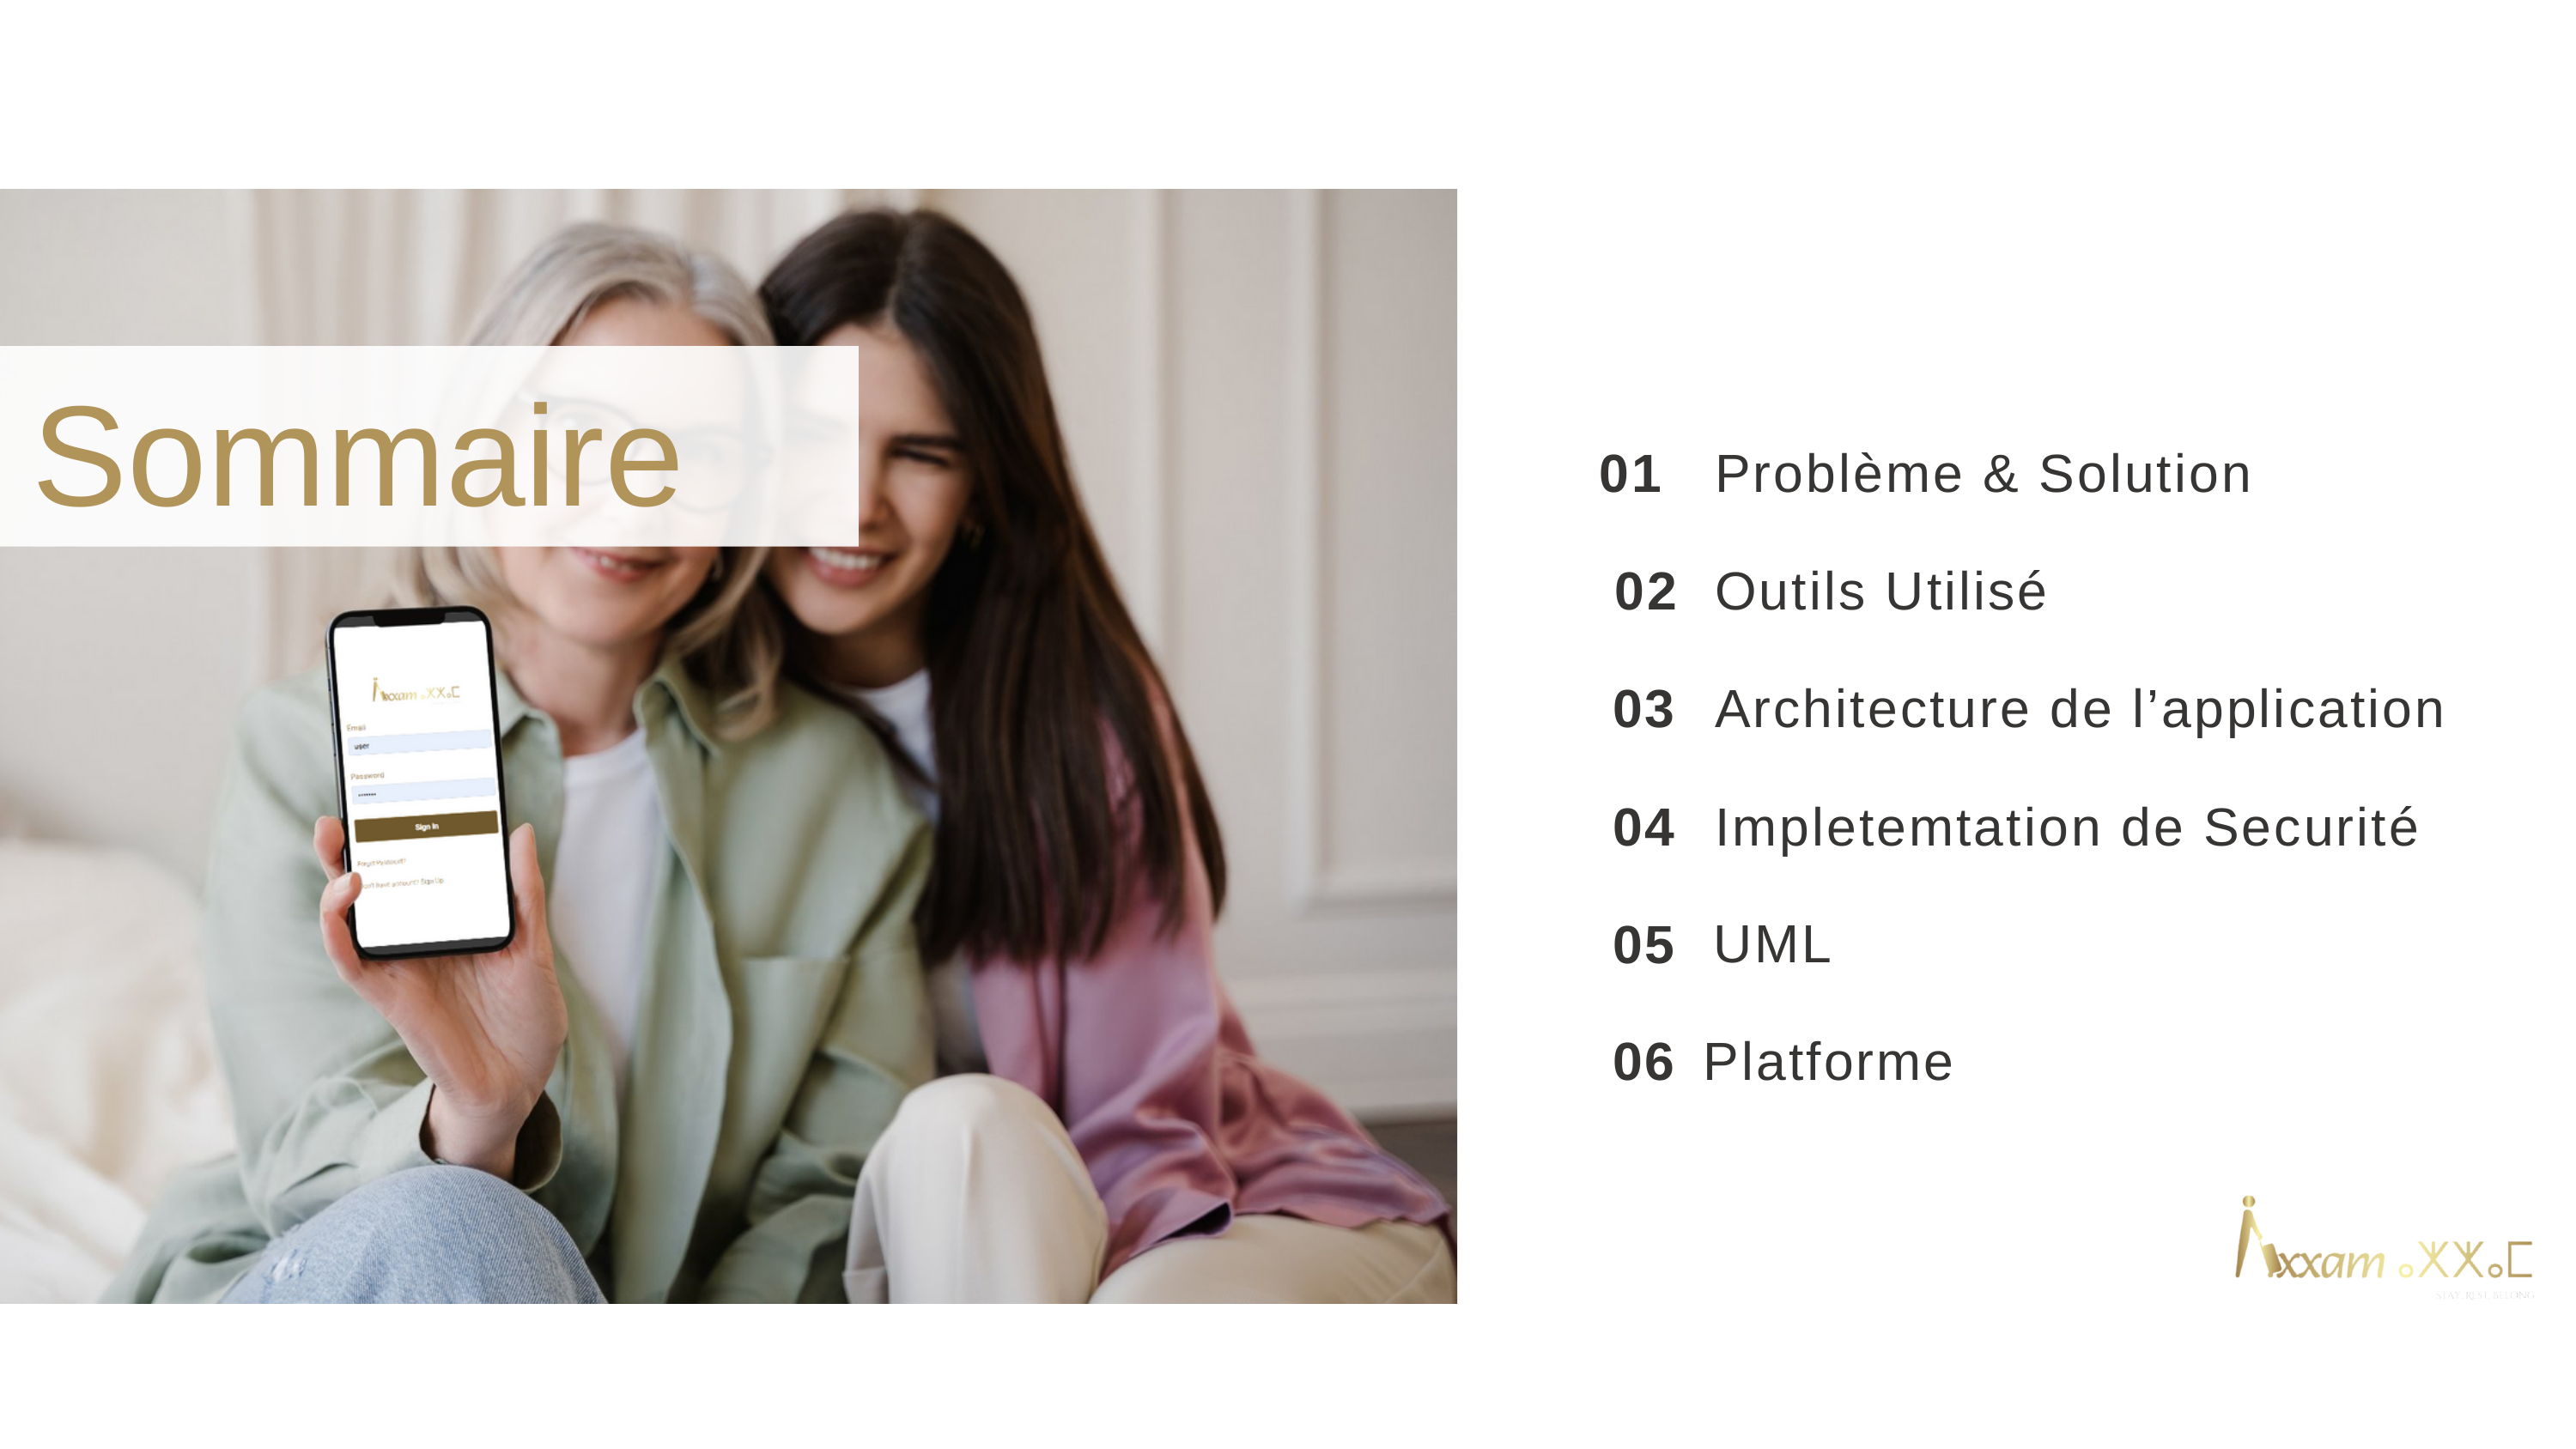

Sommaire
01
Problème & Solution
Outils Utilisé
02
Architecture de l’application
03
04
Impletemtation de Securité
UML
05
Platforme
06